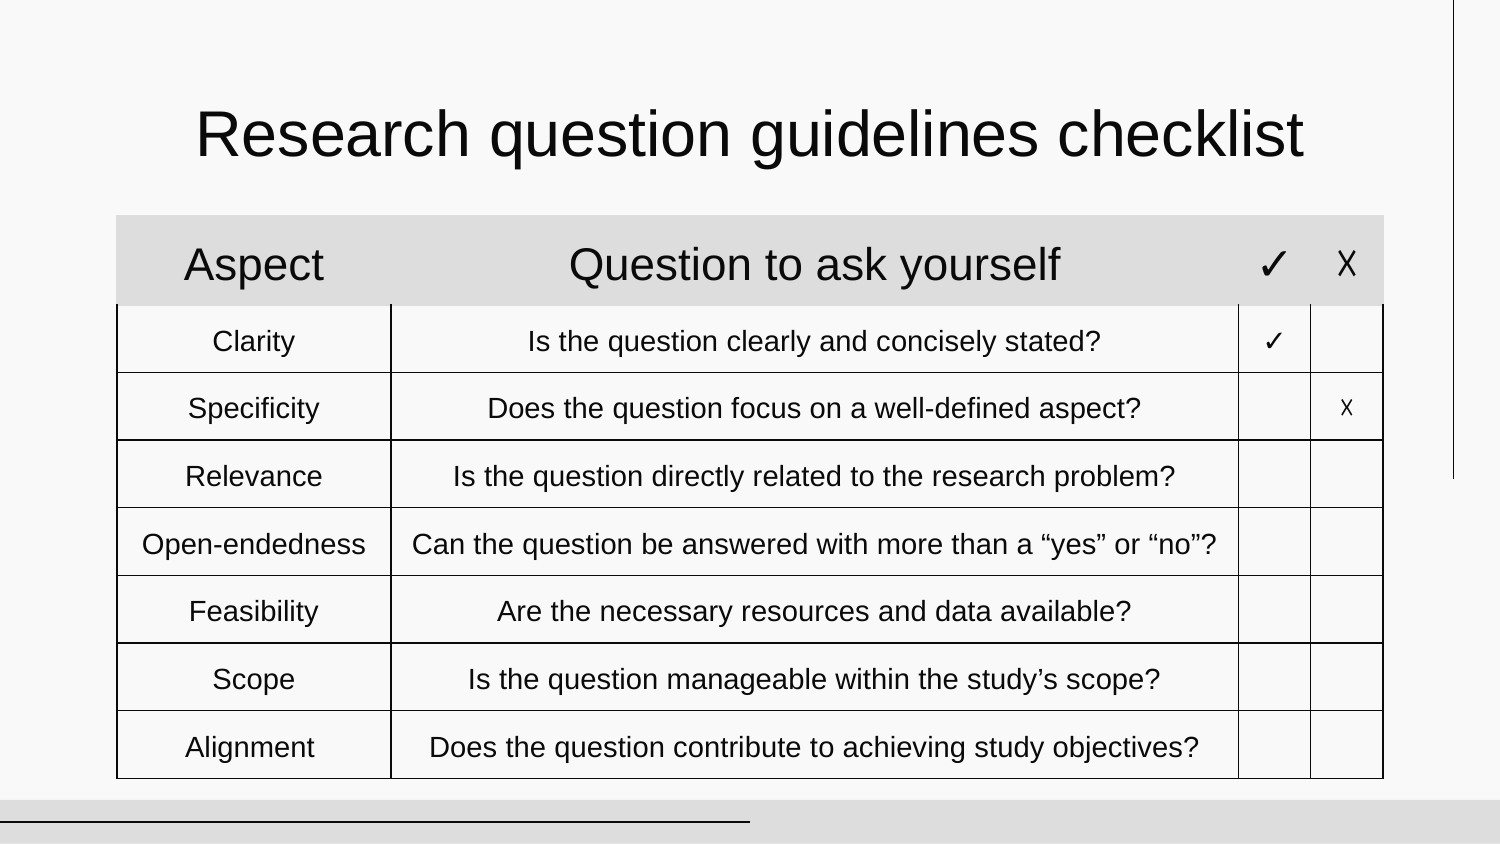

# Research question guidelines checklist
| Aspect | Question to ask yourself | ✓ | ☓ |
| --- | --- | --- | --- |
| Clarity | Is the question clearly and concisely stated? | ✓ |  |
| Specificity | Does the question focus on a well-defined aspect? |  | ☓ |
| Relevance | Is the question directly related to the research problem? |  |  |
| Open-endedness | Can the question be answered with more than a “yes” or “no”? |  |  |
| Feasibility | Are the necessary resources and data available? |  |  |
| Scope | Is the question manageable within the study’s scope? |  |  |
| Alignment | Does the question contribute to achieving study objectives? |  |  |